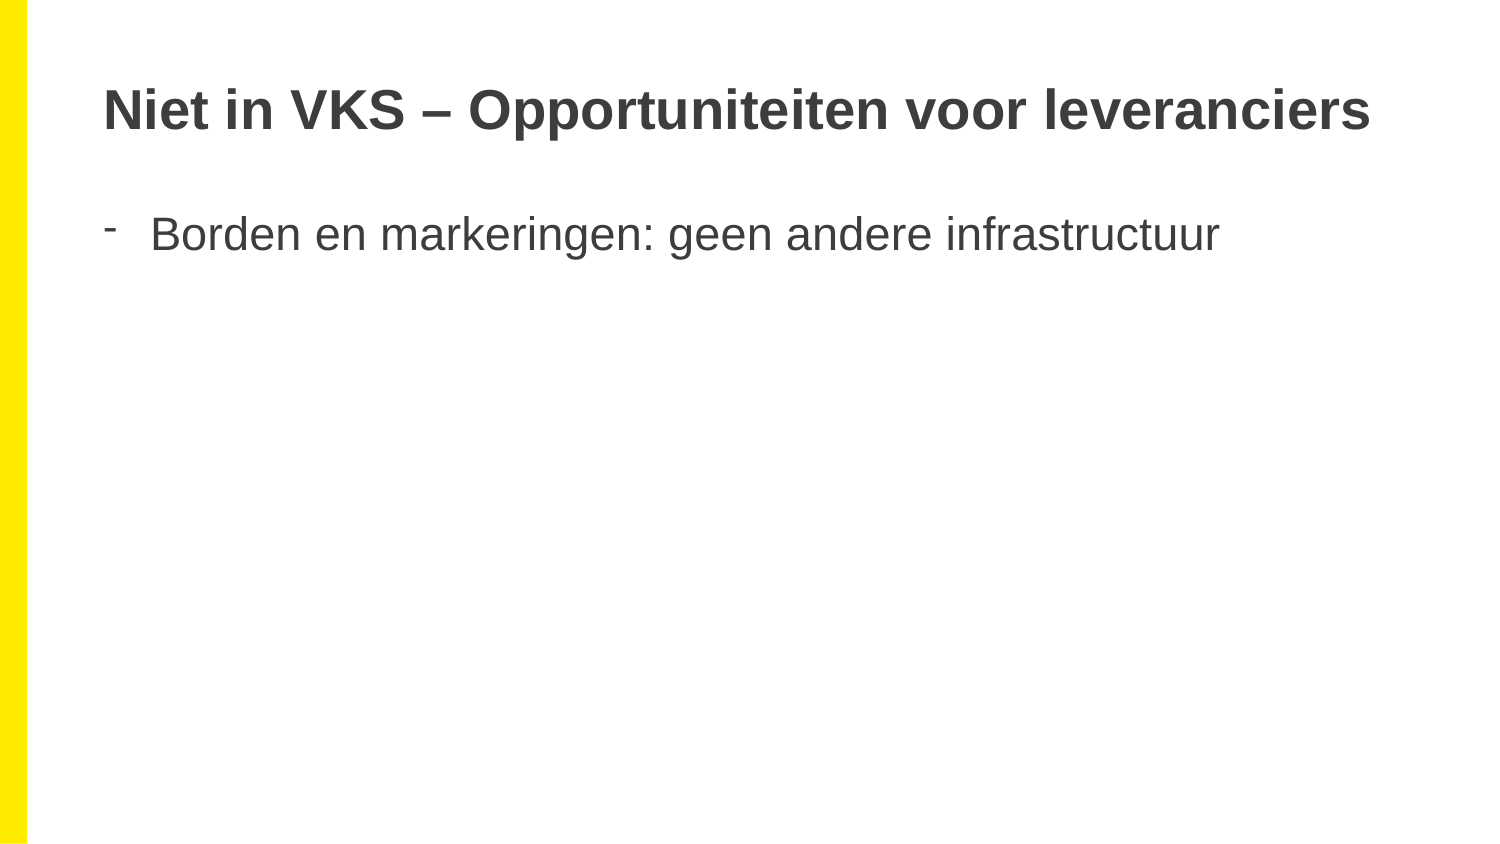

# Niet in VKS – Opportuniteiten voor leveranciers
Borden en markeringen: geen andere infrastructuur